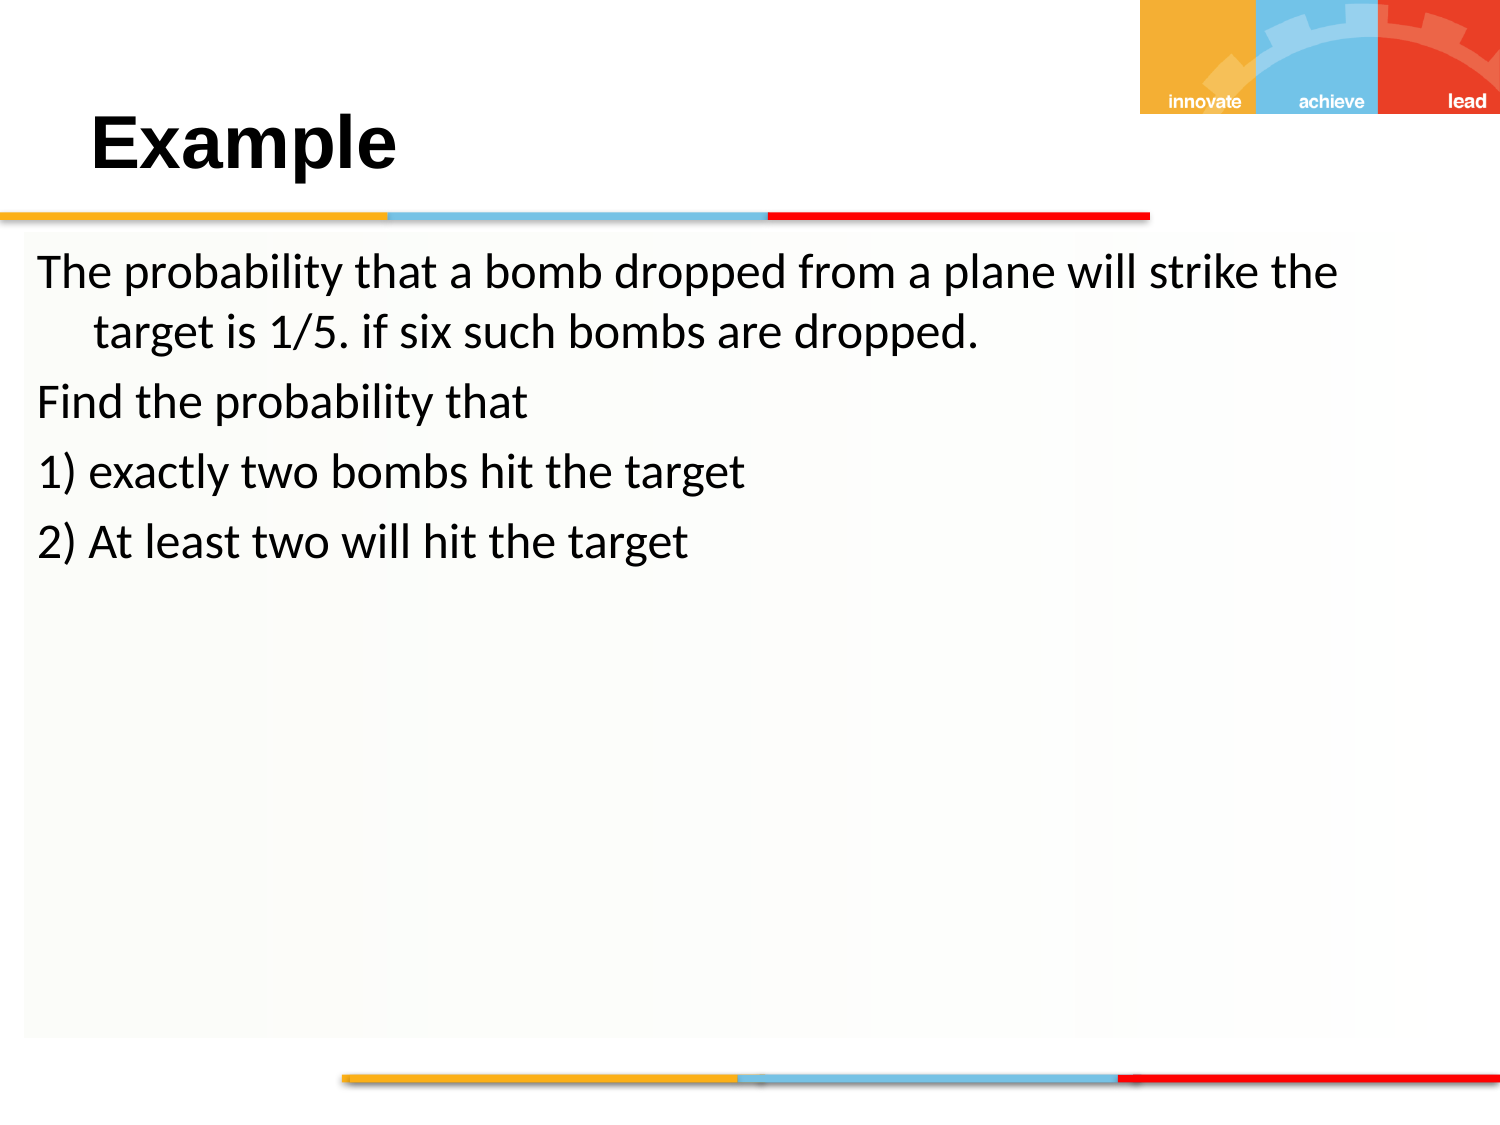

Example
The probability that a bomb dropped from a plane will strike the target is 1/5. if six such bombs are dropped.
Find the probability that
1) exactly two bombs hit the target
2) At least two will hit the target